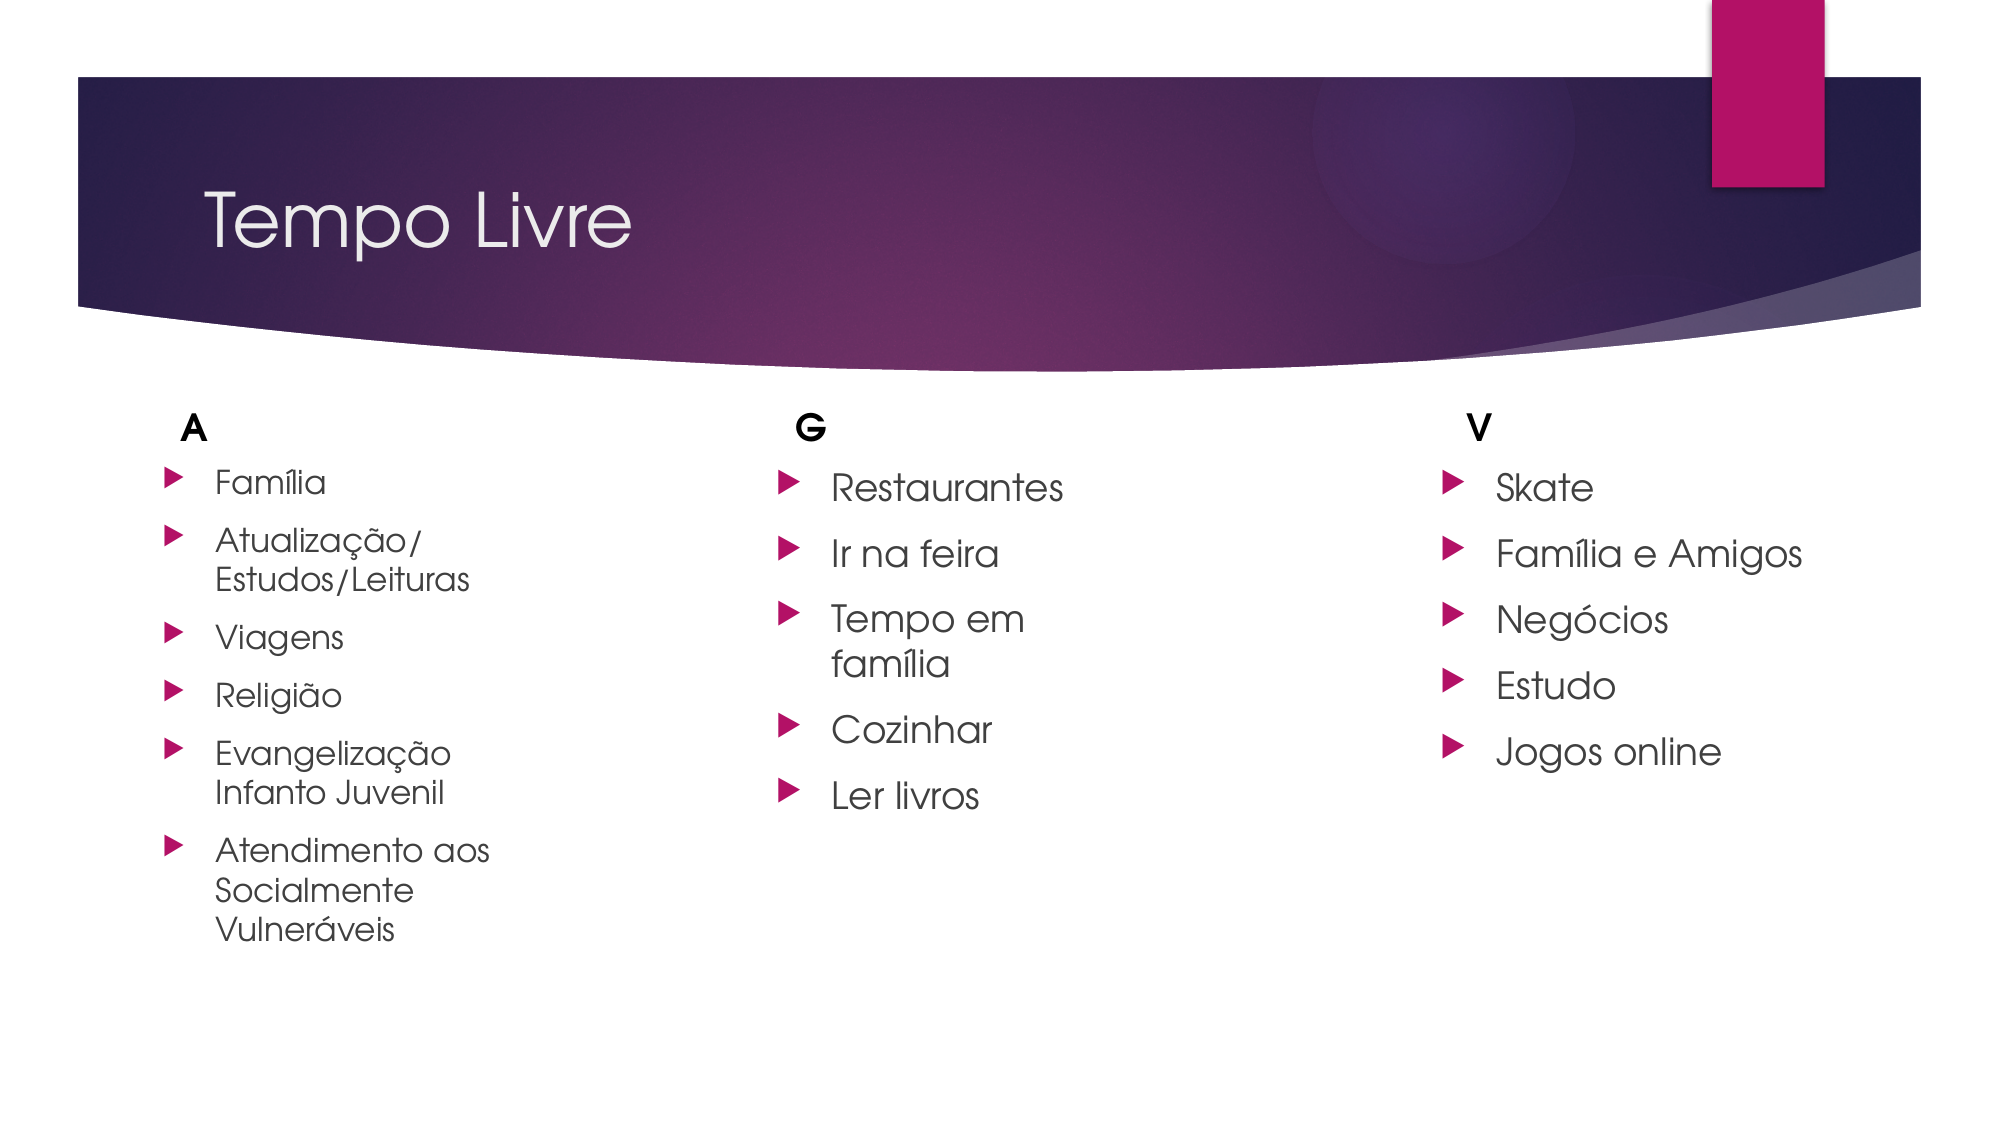

# Tempo Livre
A                                                        G                                                             V

Família
Atualização/ Estudos/Leituras
Viagens
Religião
Evangelização Infanto Juvenil
Atendimento aos Socialmente Vulneráveis

Restaurantes
Ir na feira
Tempo em família
Cozinhar
Ler livros

Skate
Família e Amigos
Negócios
Estudo
Jogos online